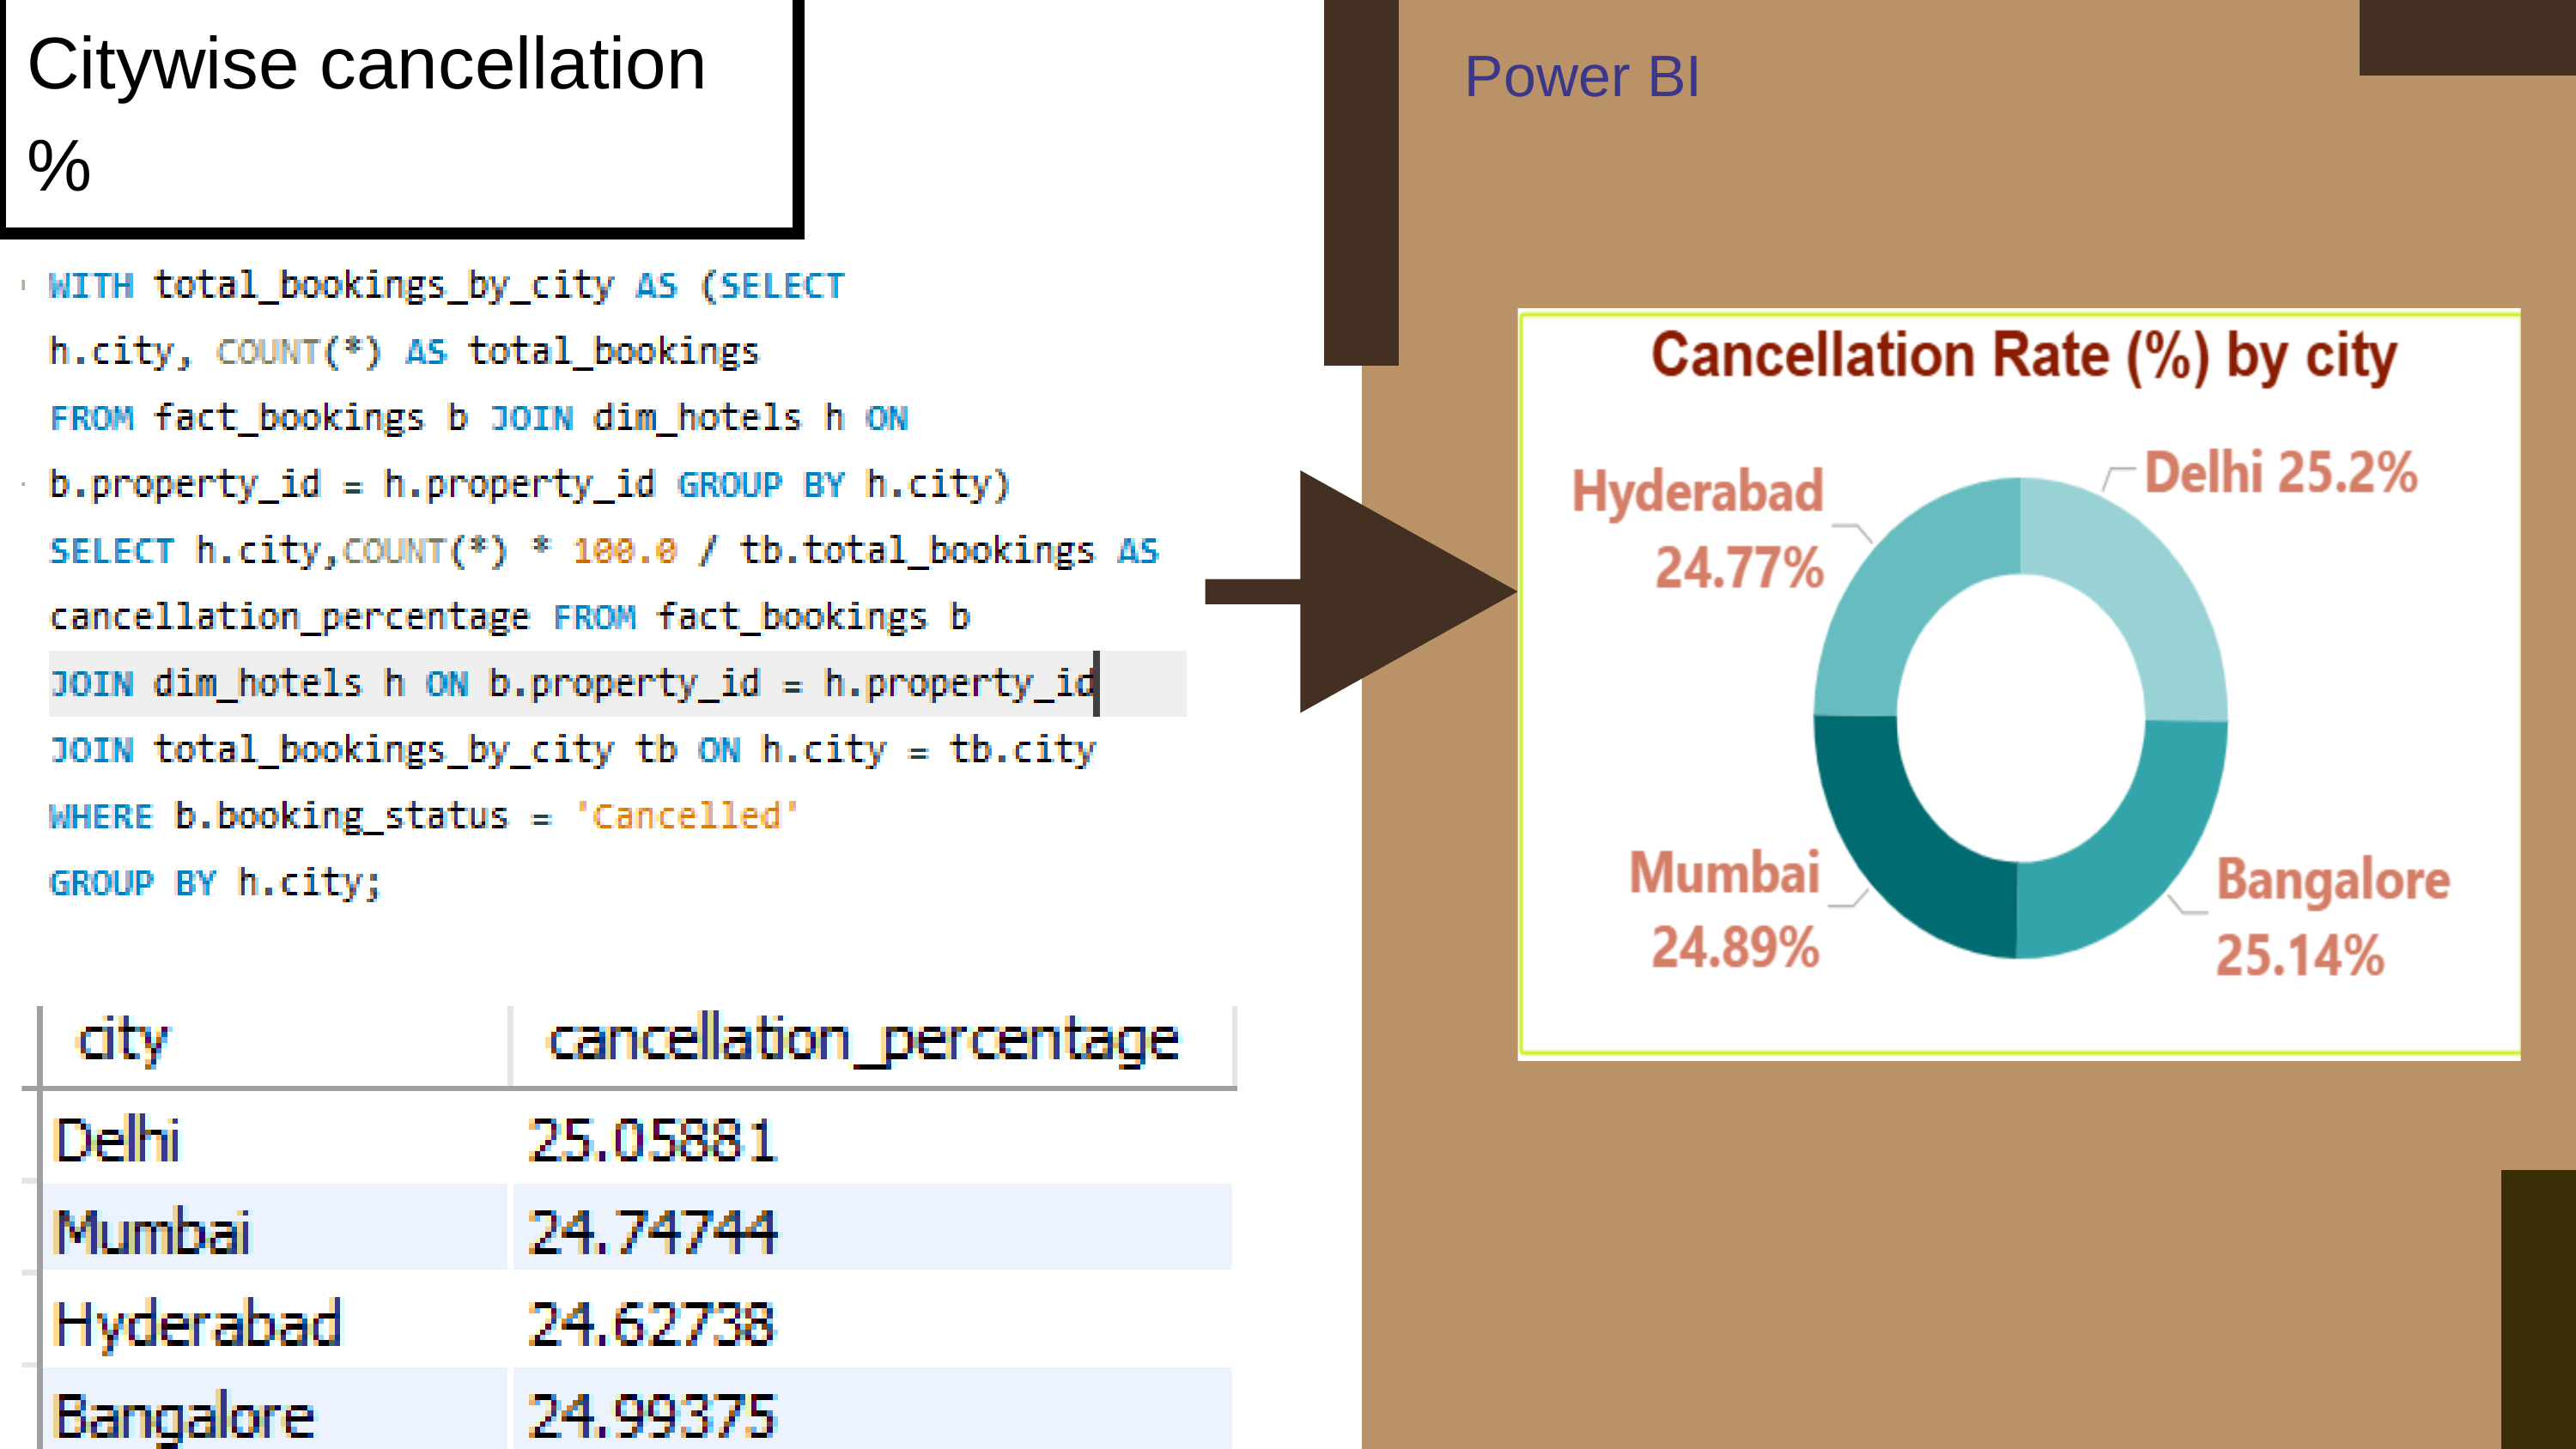

| Citywise cancellation % |
| --- |
Power BI